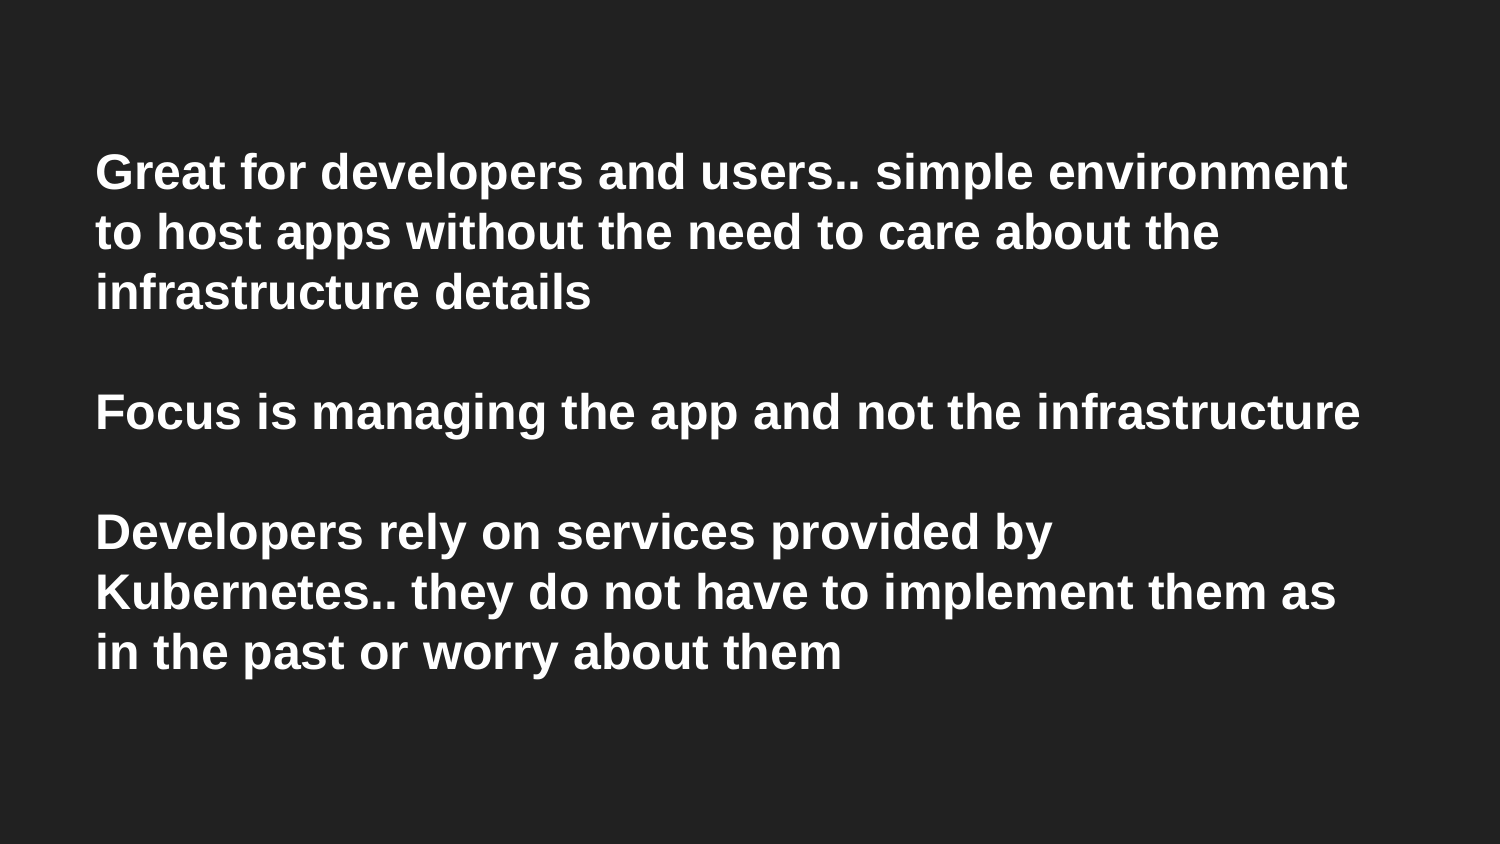

# Great for developers and users.. simple environment to host apps without the need to care about the infrastructure details

Focus is managing the app and not the infrastructure

Developers rely on services provided by Kubernetes.. they do not have to implement them as in the past or worry about them